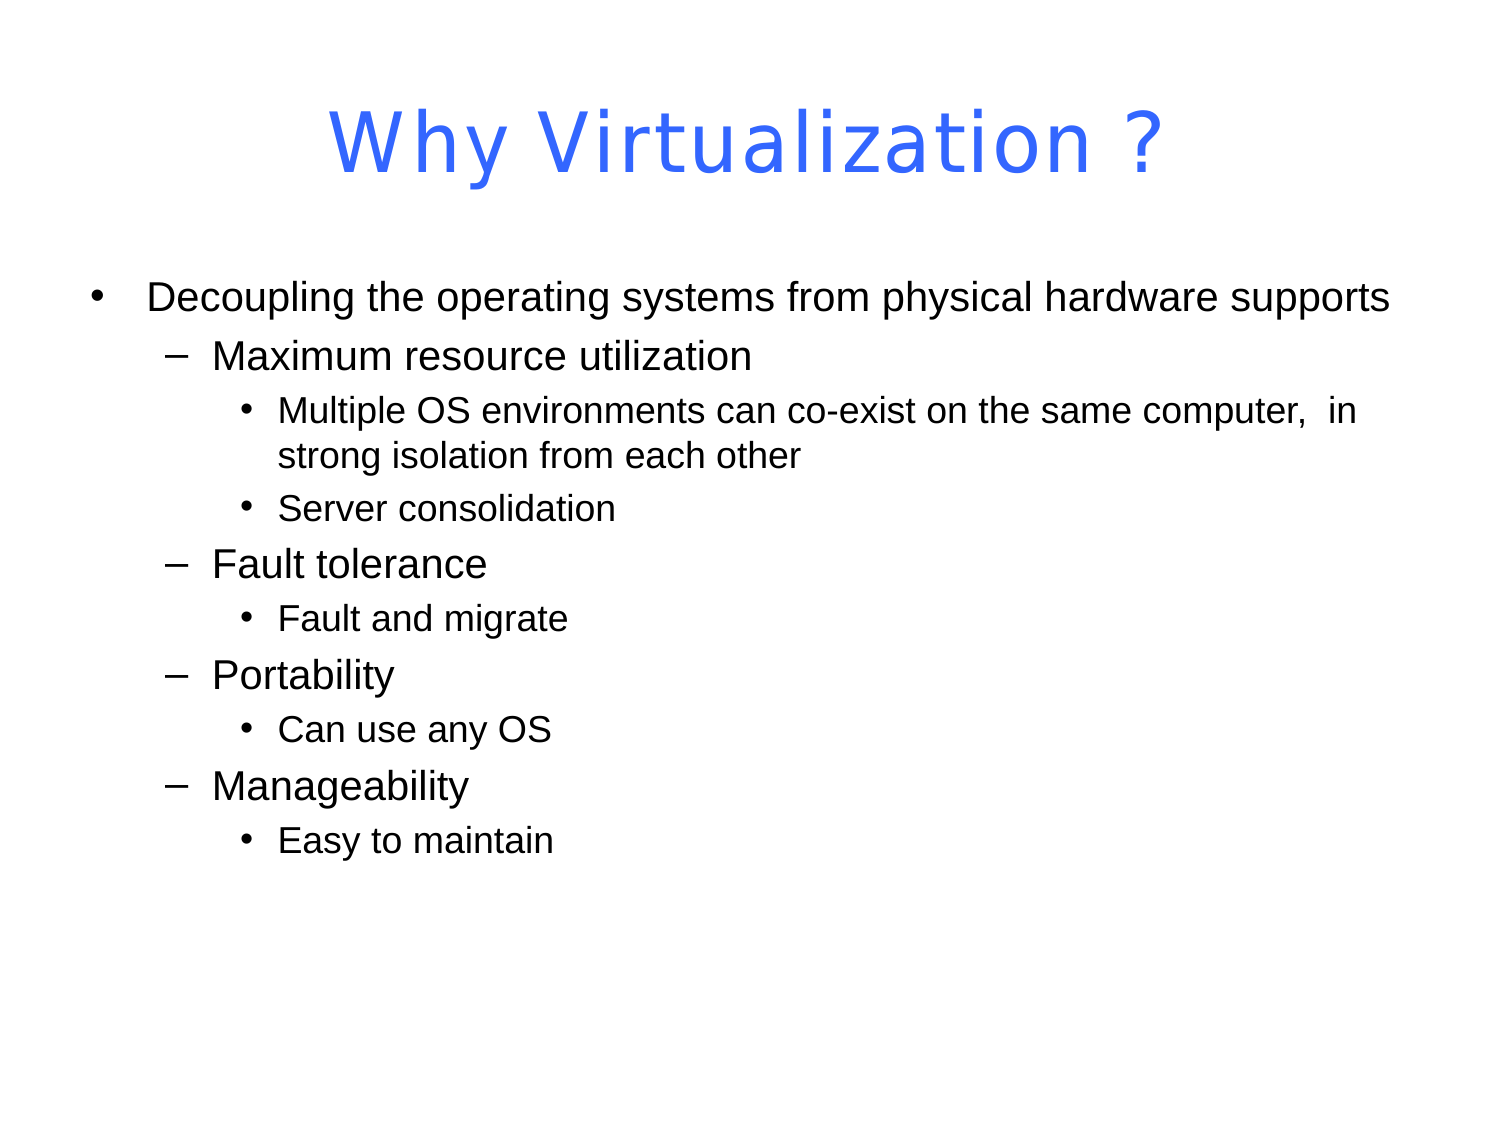

# Why Virtualization ?
Decoupling the operating systems from physical hardware supports
Maximum resource utilization
Multiple OS environments can co-exist on the same computer,  in strong isolation from each other
Server consolidation
Fault tolerance
Fault and migrate
Portability
Can use any OS
Manageability
Easy to maintain